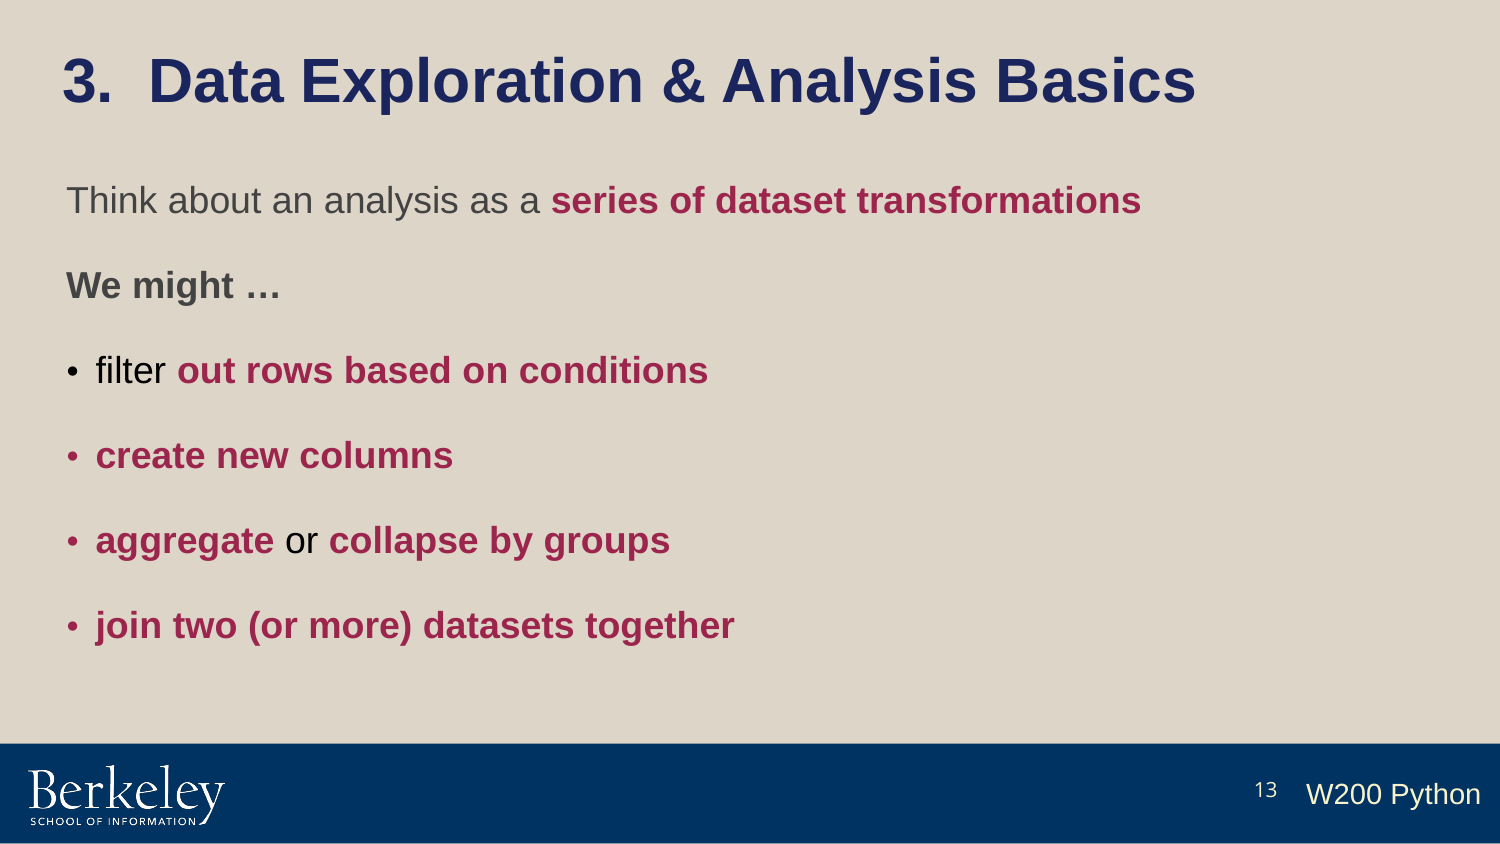

3.  Data Exploration & Analysis Basics
Think about an analysis as a series of dataset transformations
We might …
filter out rows based on conditions
create new columns
aggregate or collapse by groups
join two (or more) datasets together
13